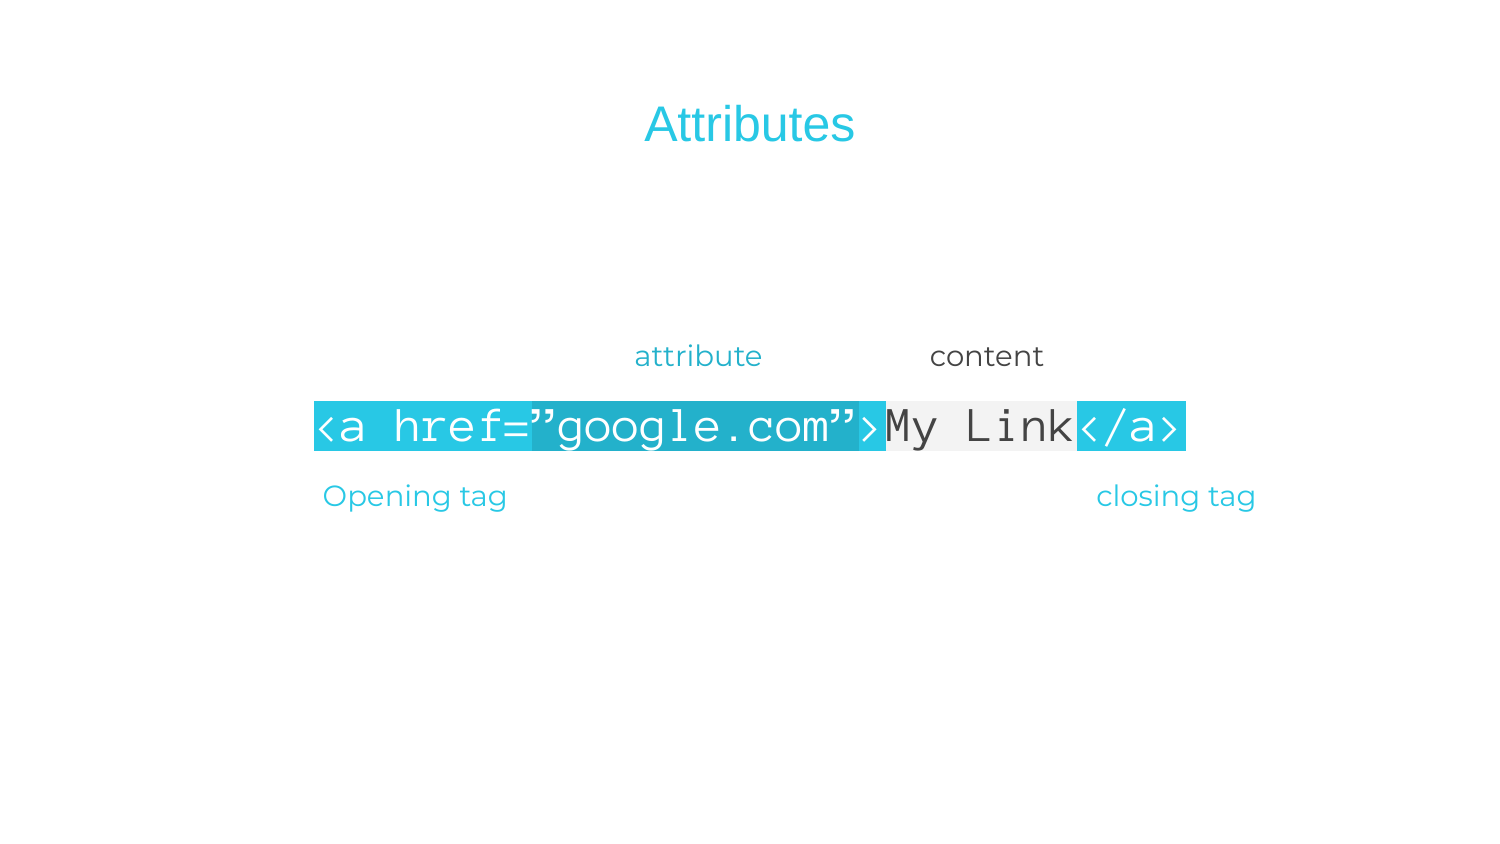

Attributes
content
# <a href=”google.com”>My Link</a>
attribute
Opening tag
closing tag